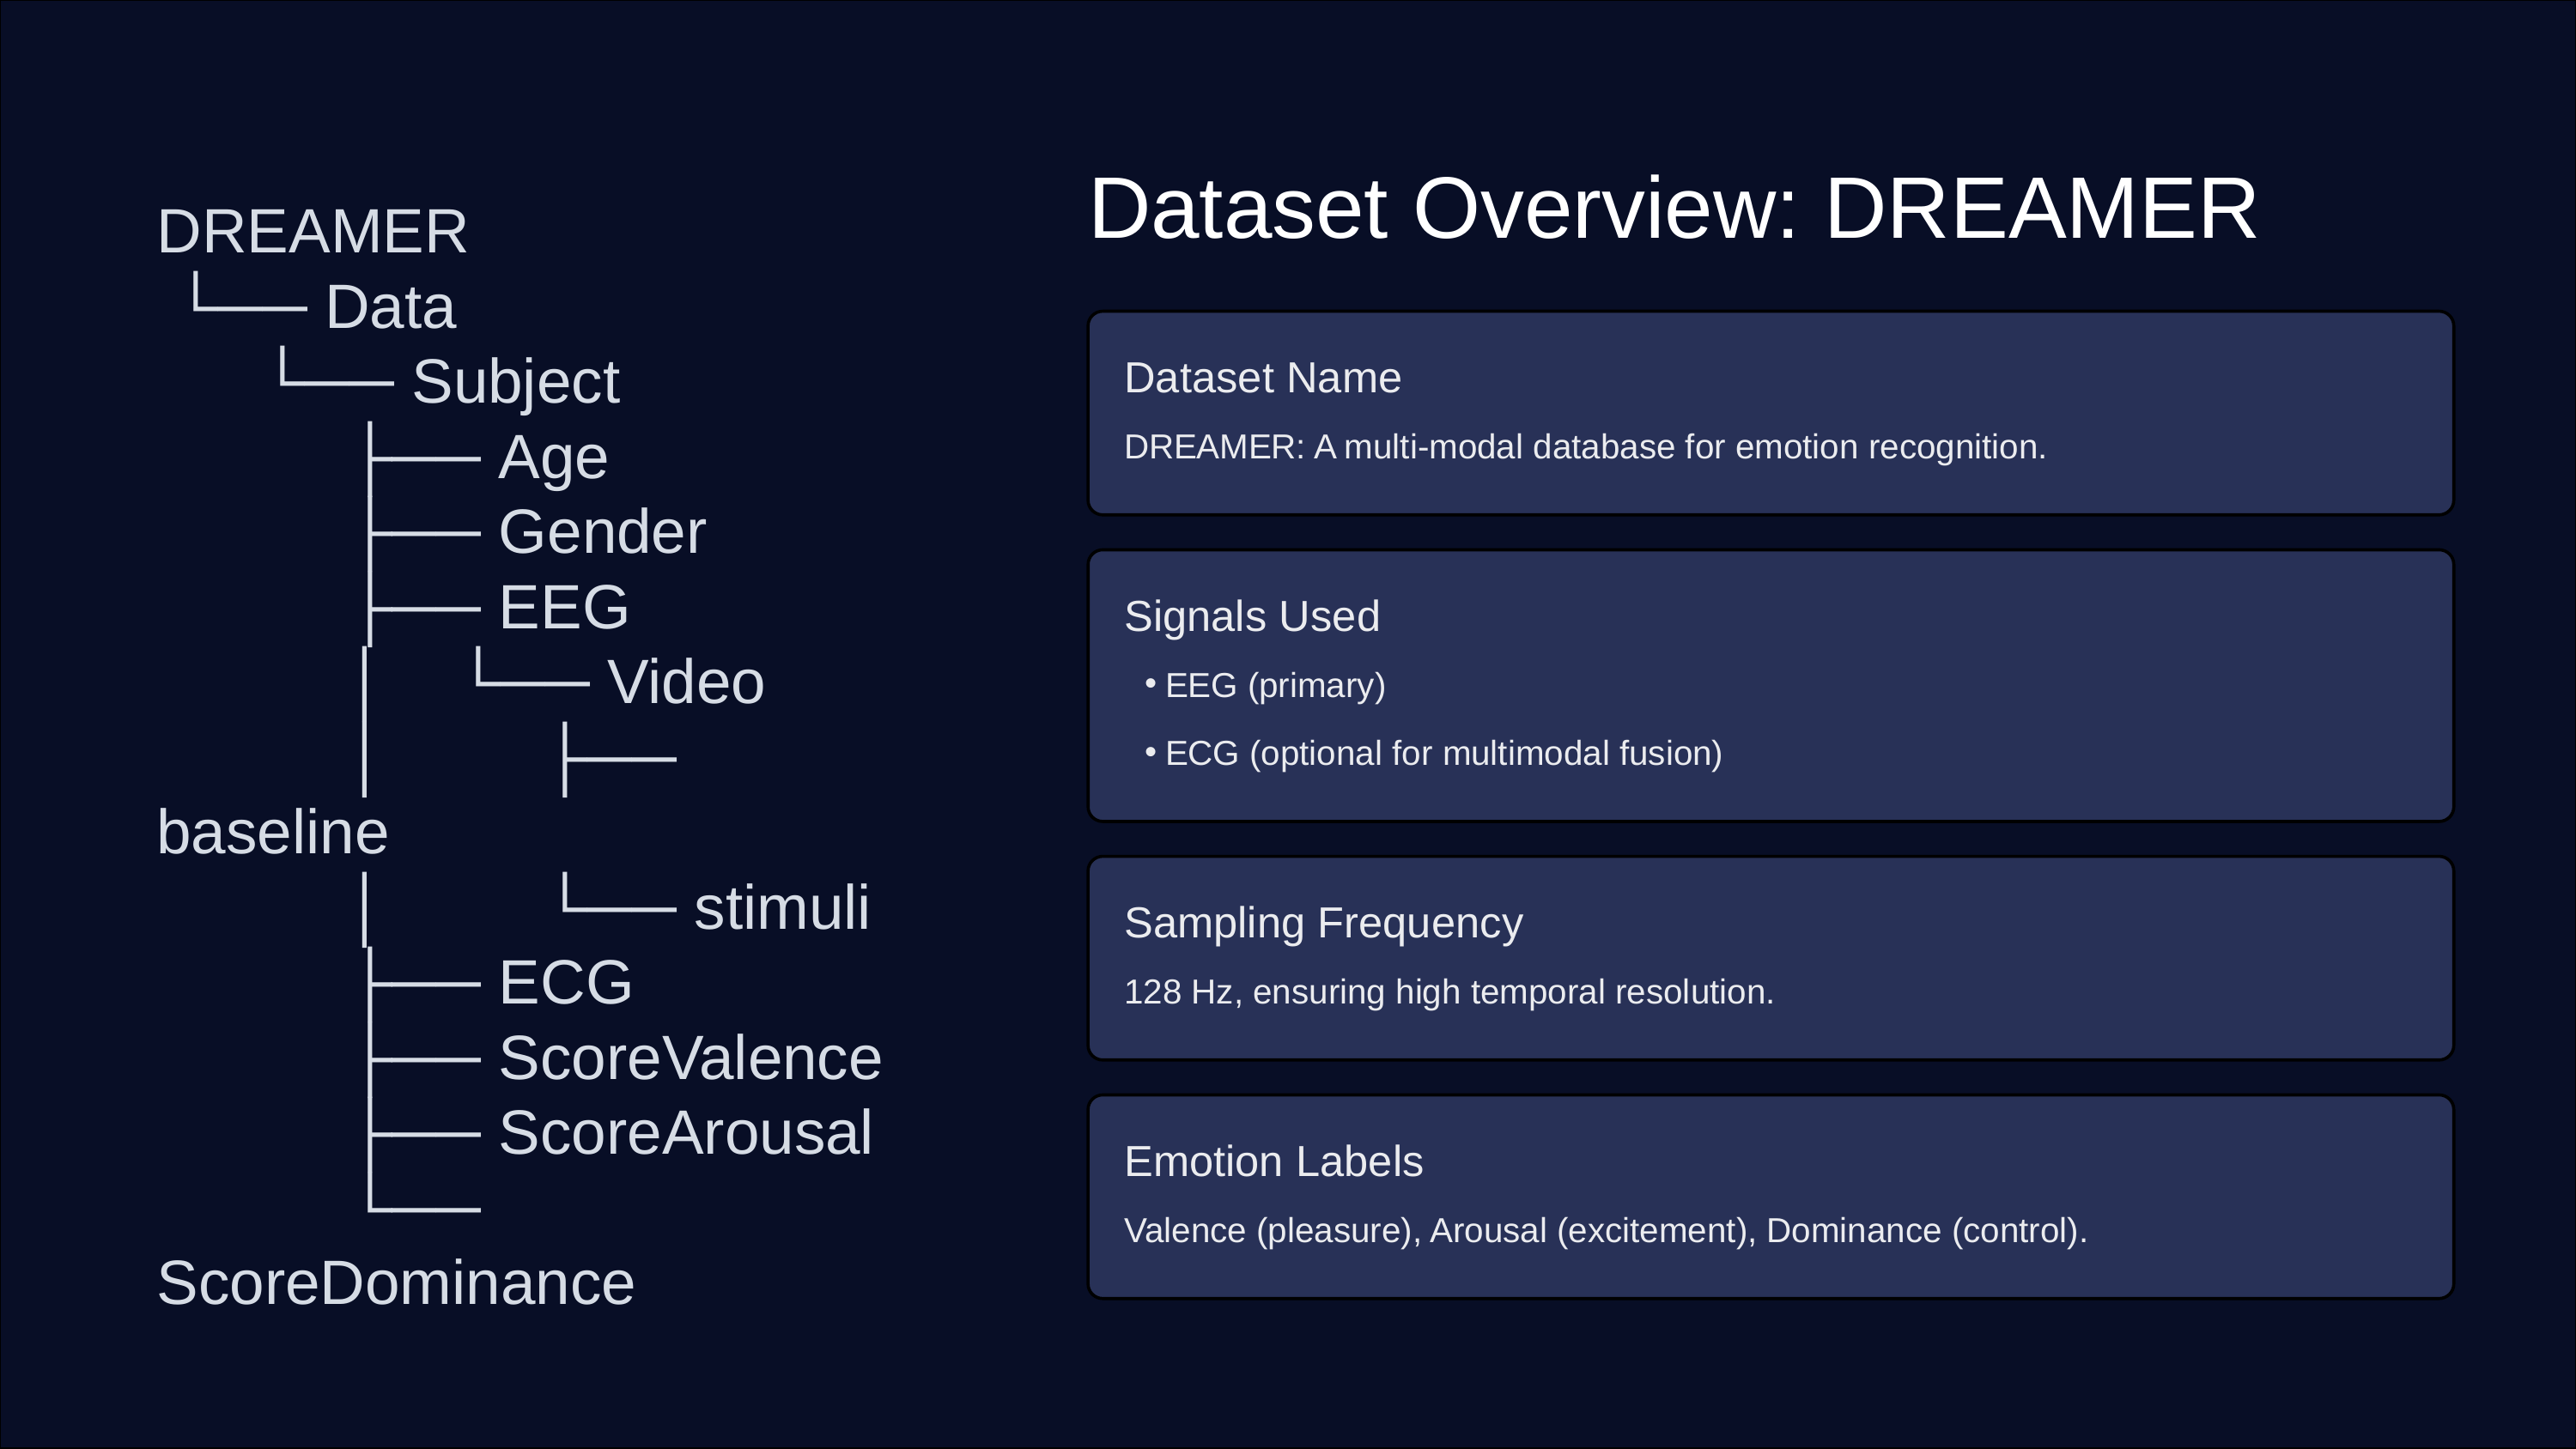

Dataset Overview: DREAMER
DREAMER
 └── Data
      └── Subject
           ├── Age
           ├── Gender
           ├── EEG
           │    └── Video
           │         ├── baseline
           │         └── stimuli
           ├── ECG
           ├── ScoreValence
           ├── ScoreArousal
           └── ScoreDominance

Dataset Name
DREAMER: A multi-modal database for emotion recognition.

Signals Used
EEG (primary)
ECG (optional for multimodal fusion)

Sampling Frequency
128 Hz, ensuring high temporal resolution.

Emotion Labels
Valence (pleasure), Arousal (excitement), Dominance (control).